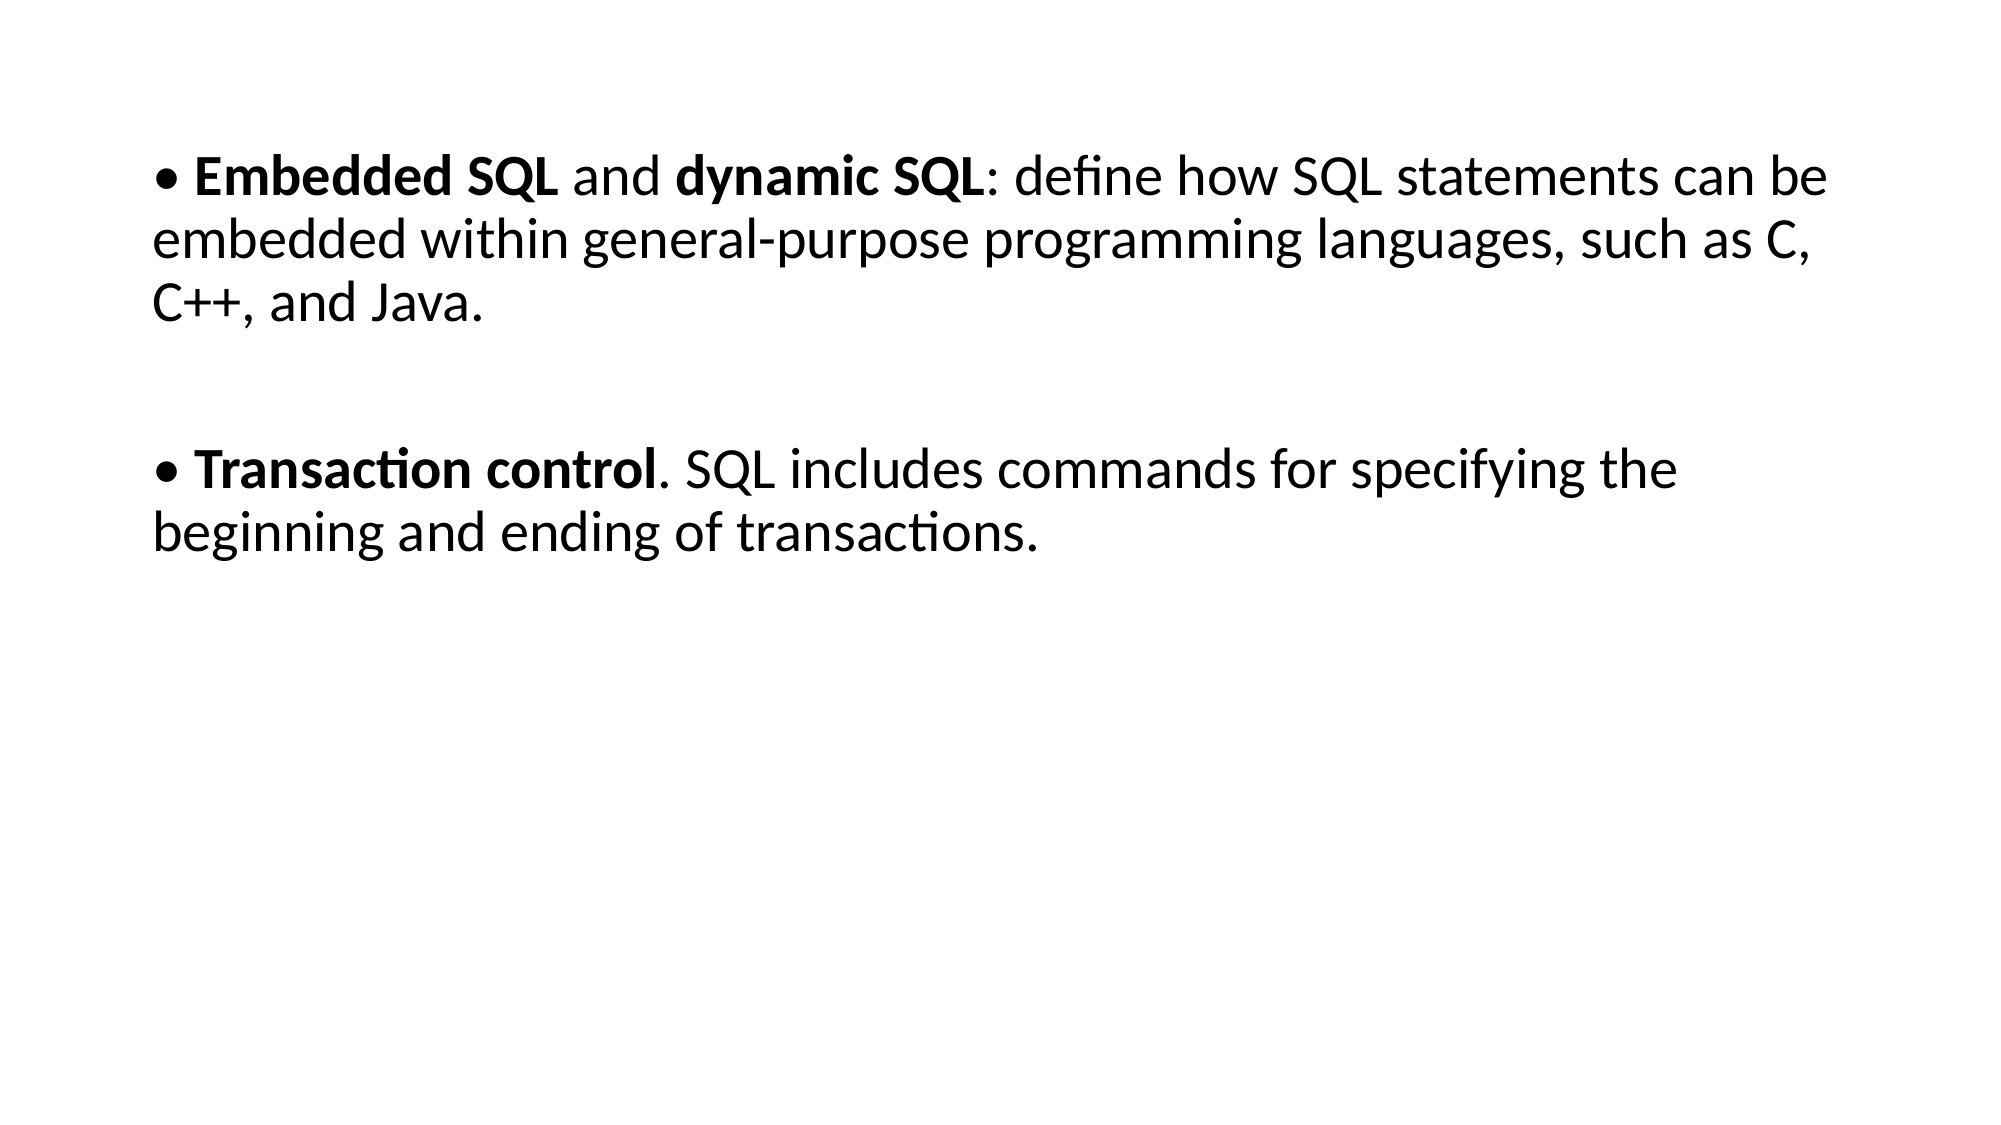

• Embedded SQL and dynamic SQL: define how SQL statements can be embedded within general-purpose programming languages, such as C, C++, and Java.

• Transaction control. SQL includes commands for specifying the beginning and ending of transactions.